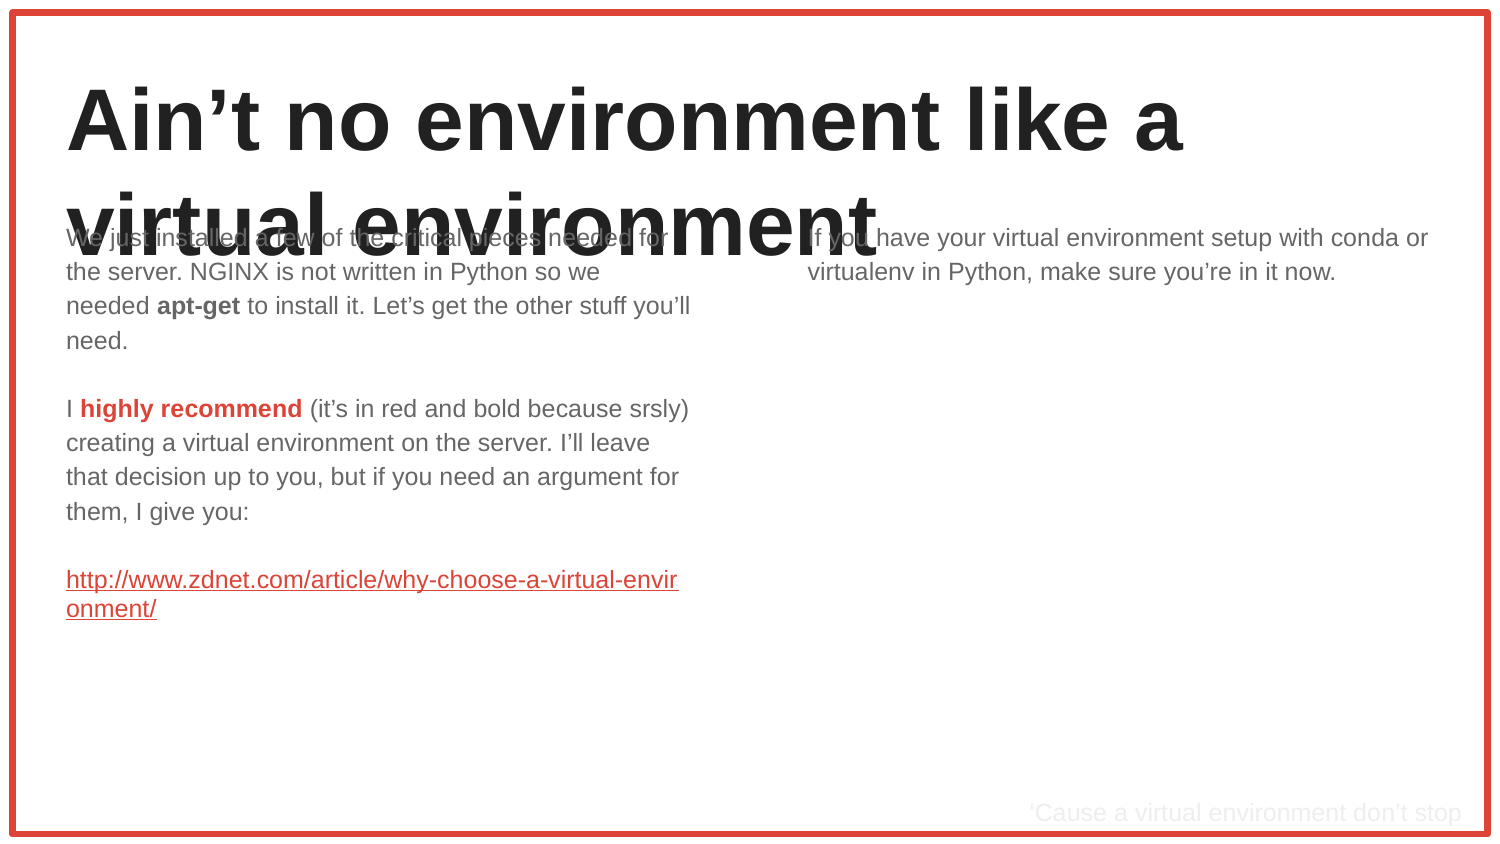

# Ain’t no environment like a virtual environment
We just installed a few of the critical pieces needed for the server. NGINX is not written in Python so we needed apt-get to install it. Let’s get the other stuff you’ll need.
I highly recommend (it’s in red and bold because srsly) creating a virtual environment on the server. I’ll leave that decision up to you, but if you need an argument for them, I give you:
http://www.zdnet.com/article/why-choose-a-virtual-environment/
If you have your virtual environment setup with conda or virtualenv in Python, make sure you’re in it now.
‘Cause a virtual environment don’t stop